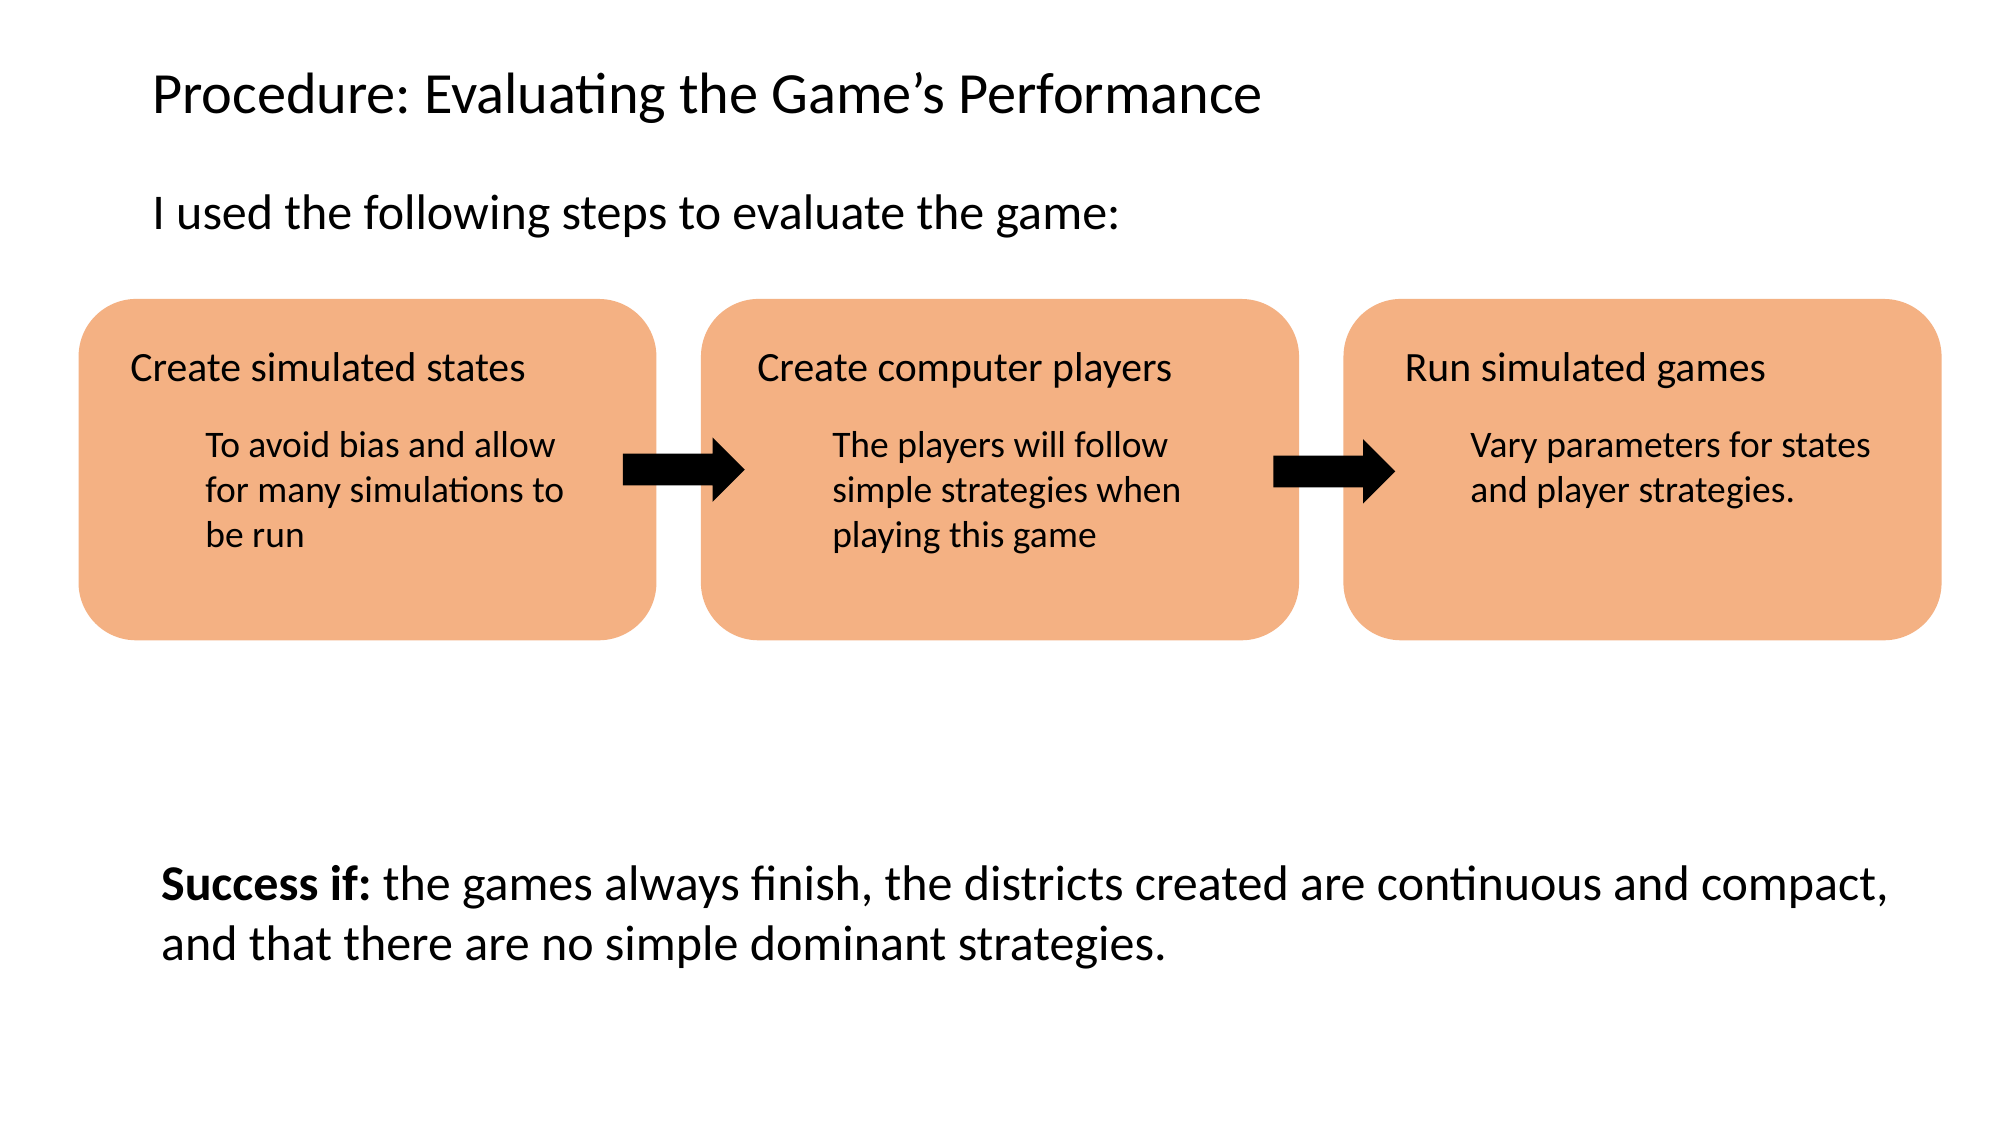

# Procedure: Evaluating the Game’s Performance
I used the following steps to evaluate the game:

Create simulated states

To avoid bias and allow for many simulations to be run
Create computer players

The players will follow simple strategies when playing this game
 Run simulated games

Vary parameters for states and player strategies.

Success if: the games always finish, the districts created are continuous and compact, and that there are no simple dominant strategies.